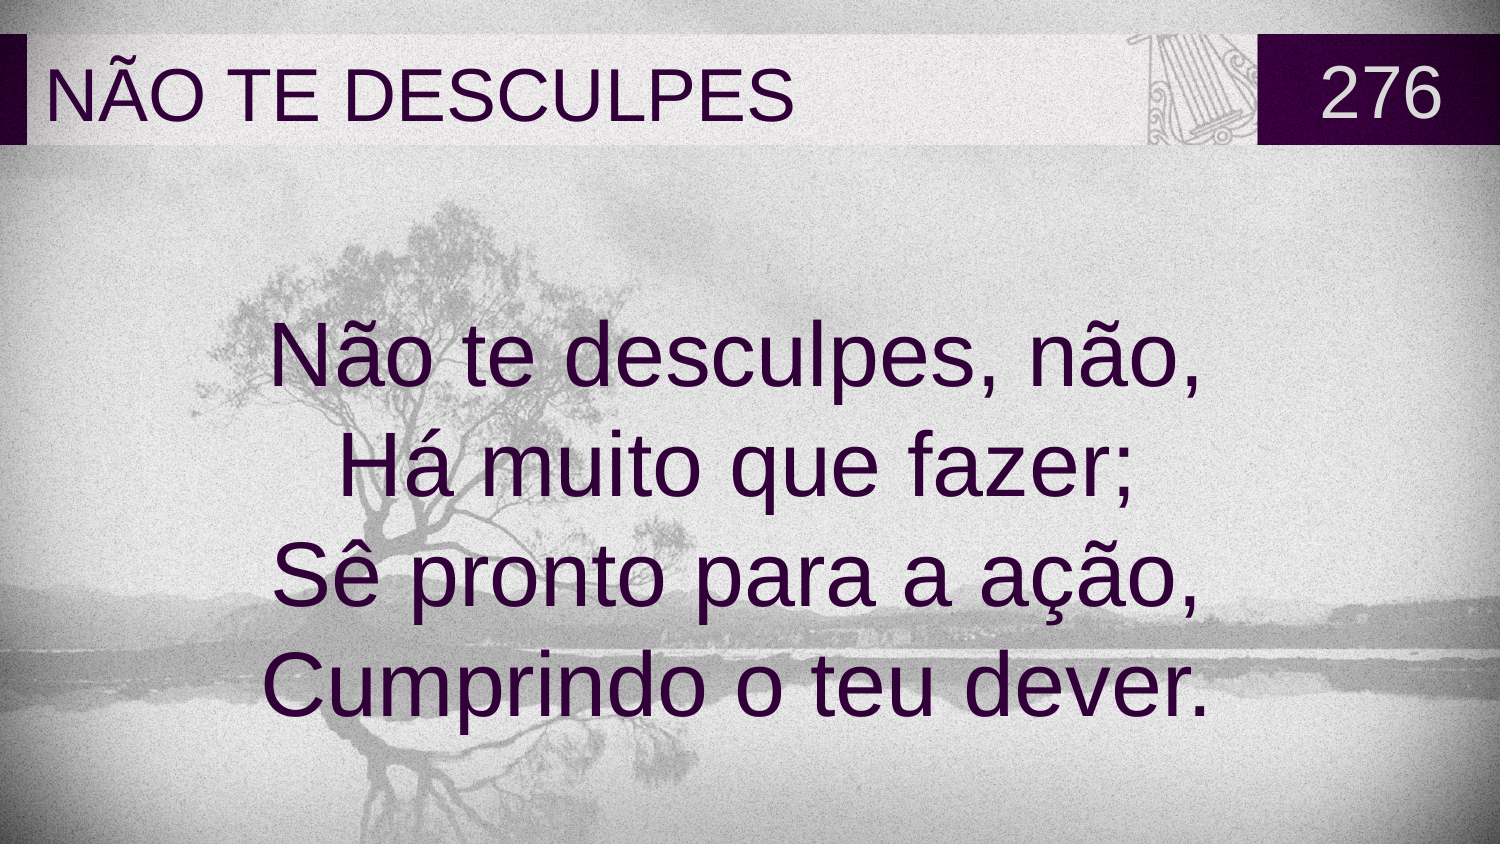

# NÃO TE DESCULPES
276
Não te desculpes, não,
Há muito que fazer;
Sê pronto para a ação,
Cumprindo o teu dever.